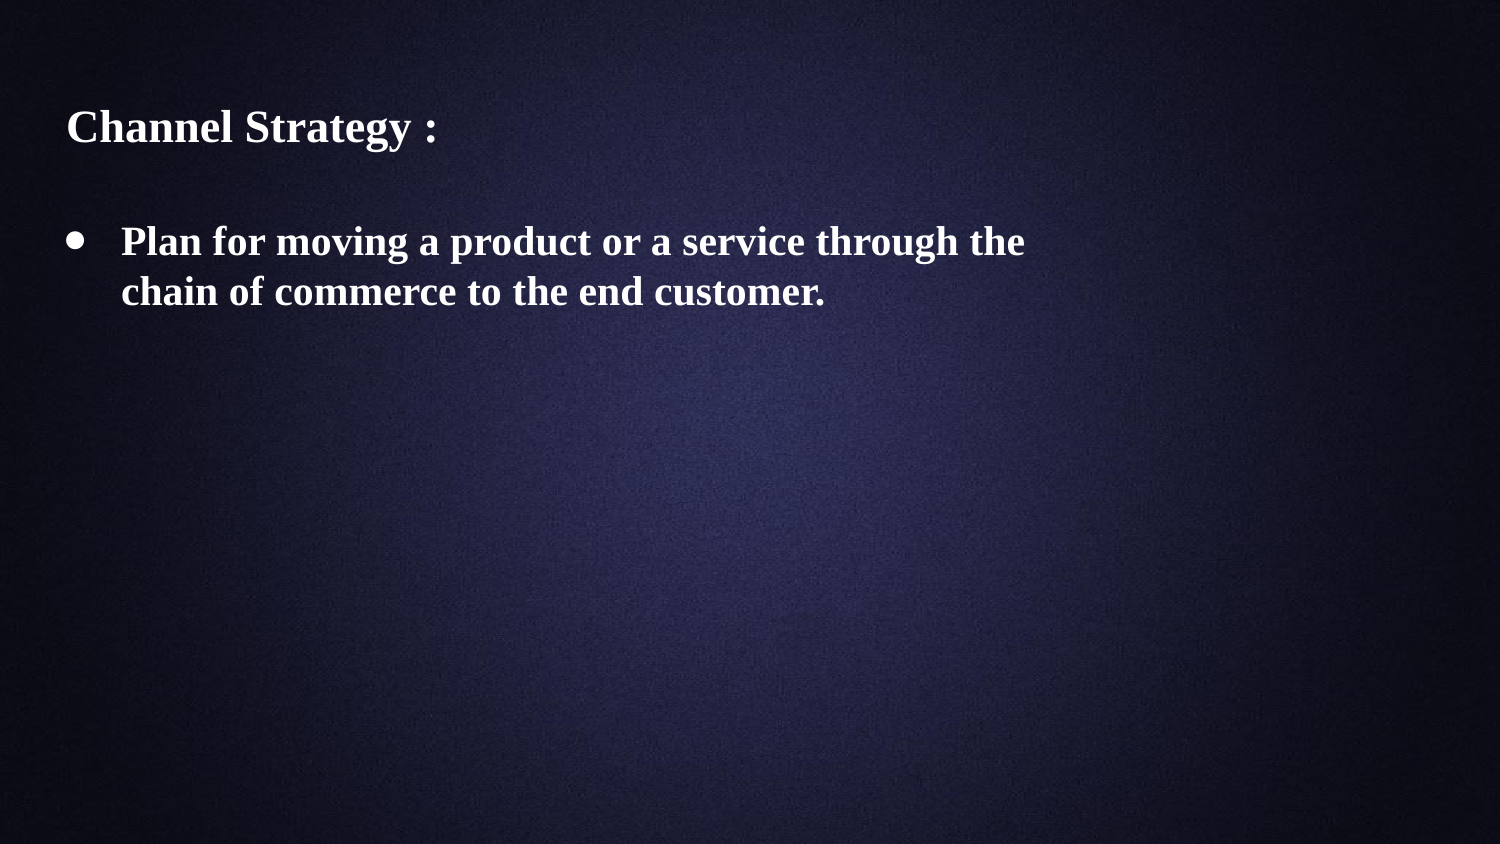

# Channel Strategy :
Plan for moving a product or a service through the chain of commerce to the end customer.